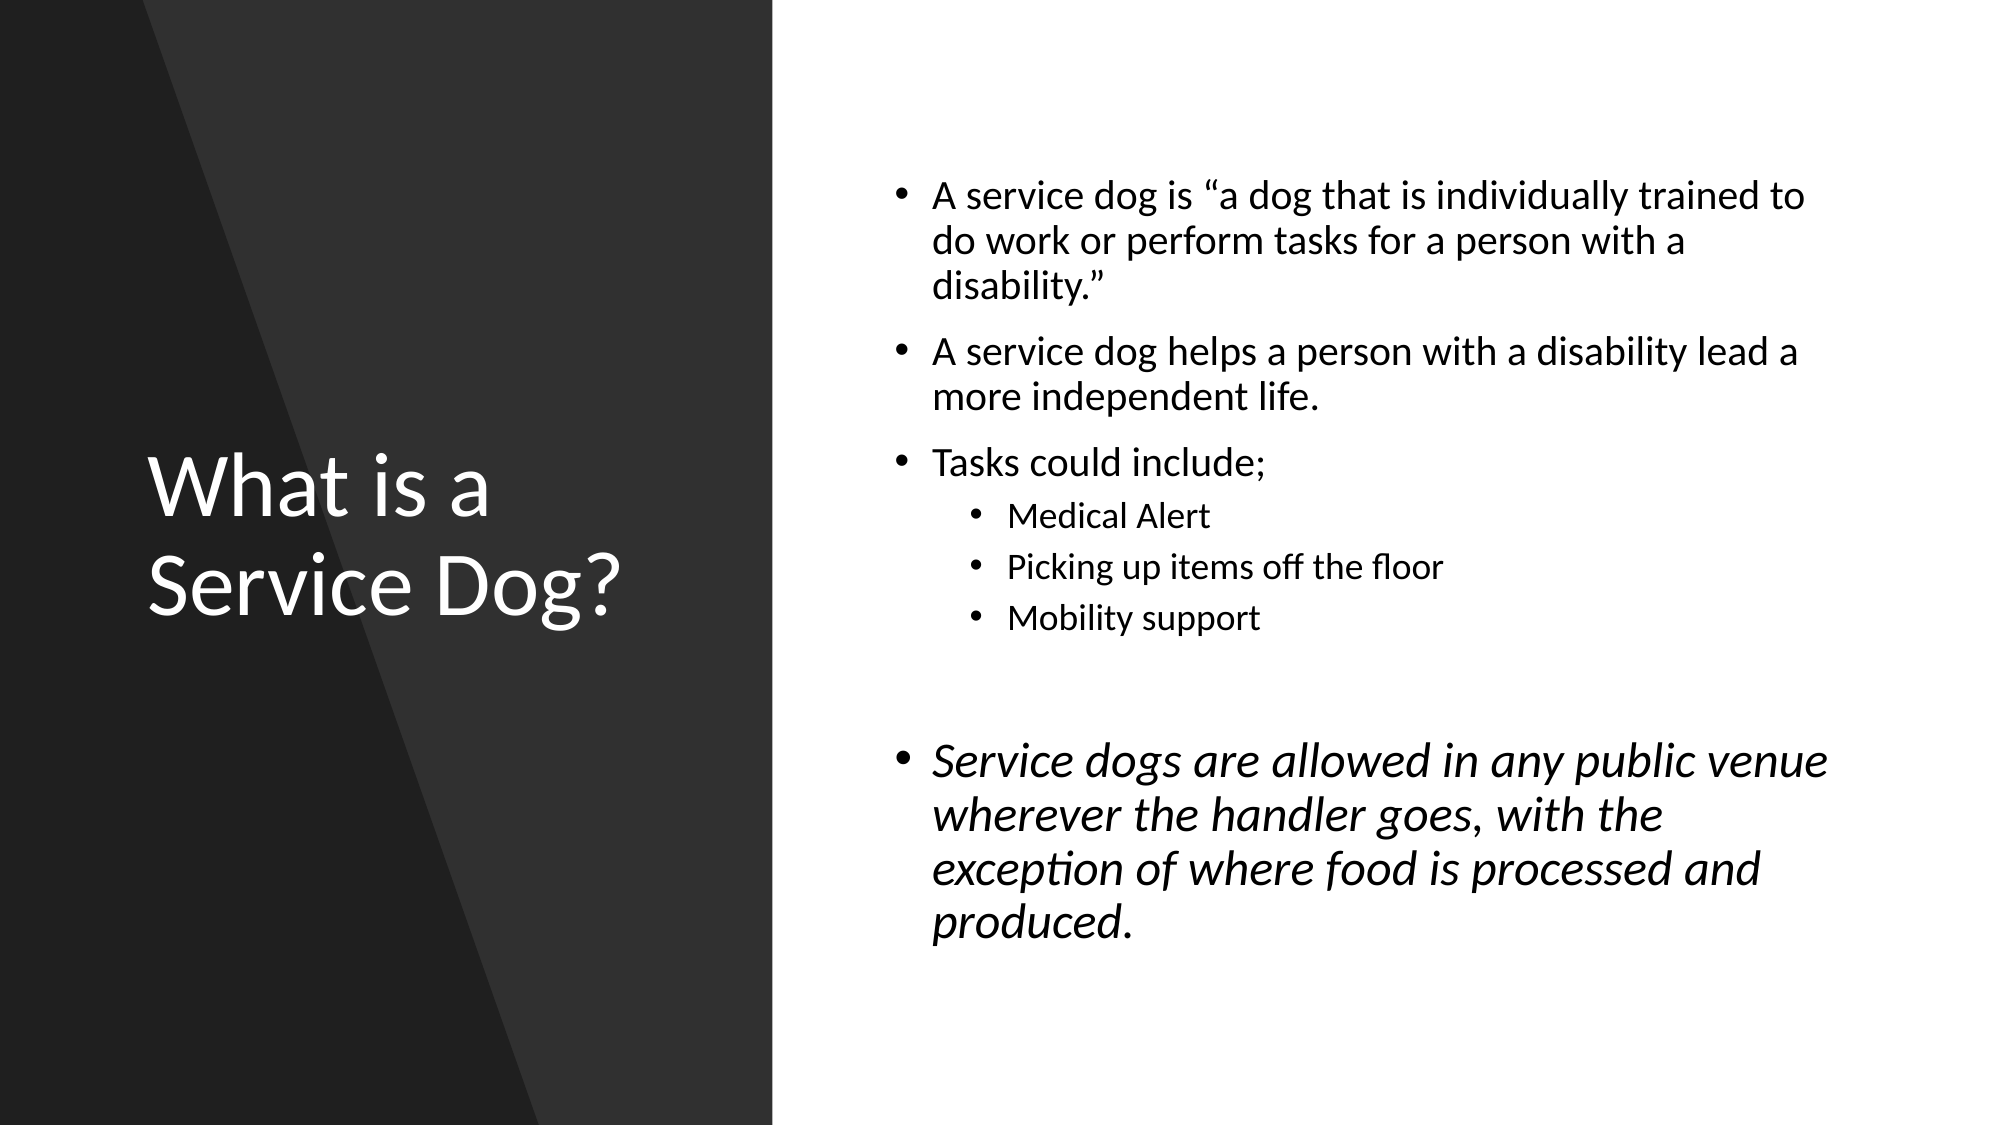

# What is a Service Dog?
A service dog is “a dog that is individually trained to do work or perform tasks for a person with a disability.”
A service dog helps a person with a disability lead a more independent life.
Tasks could include;
Medical Alert
Picking up items off the floor
Mobility support

Service dogs are allowed in any public venue wherever the handler goes, with the exception of where food is processed and produced.